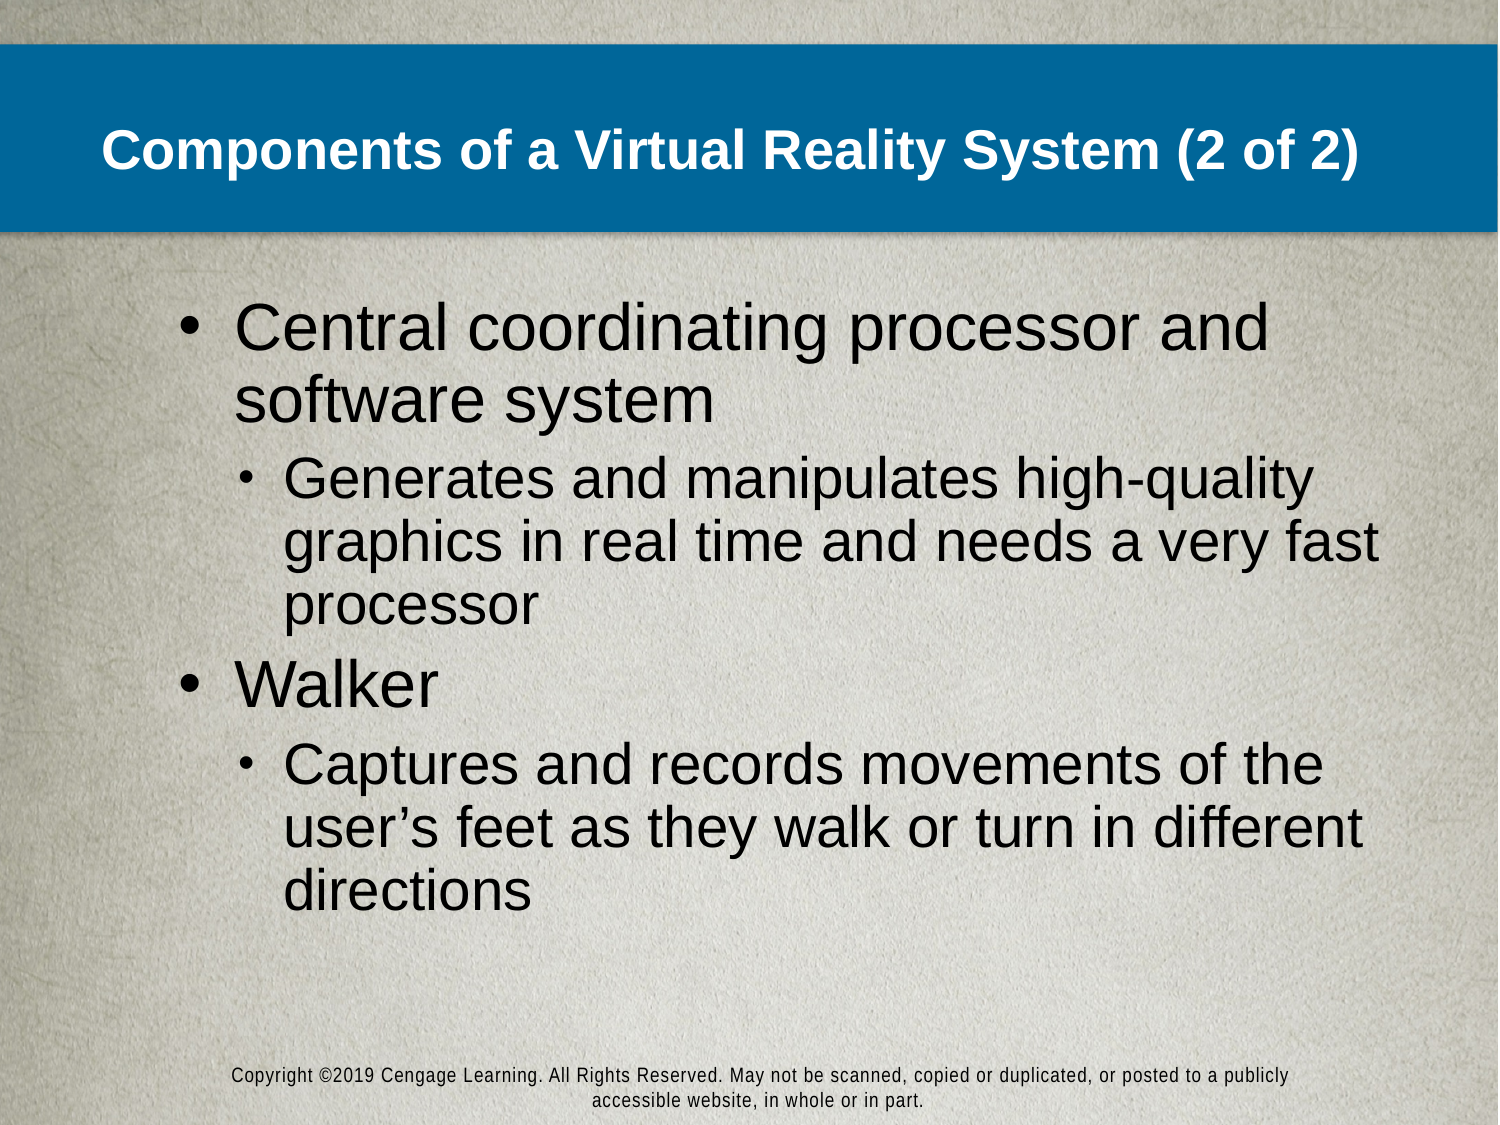

# Components of a Virtual Reality System (2 of 2)
Central coordinating processor and software system
Generates and manipulates high-quality graphics in real time and needs a very fast processor
Walker
Captures and records movements of the user’s feet as they walk or turn in different directions